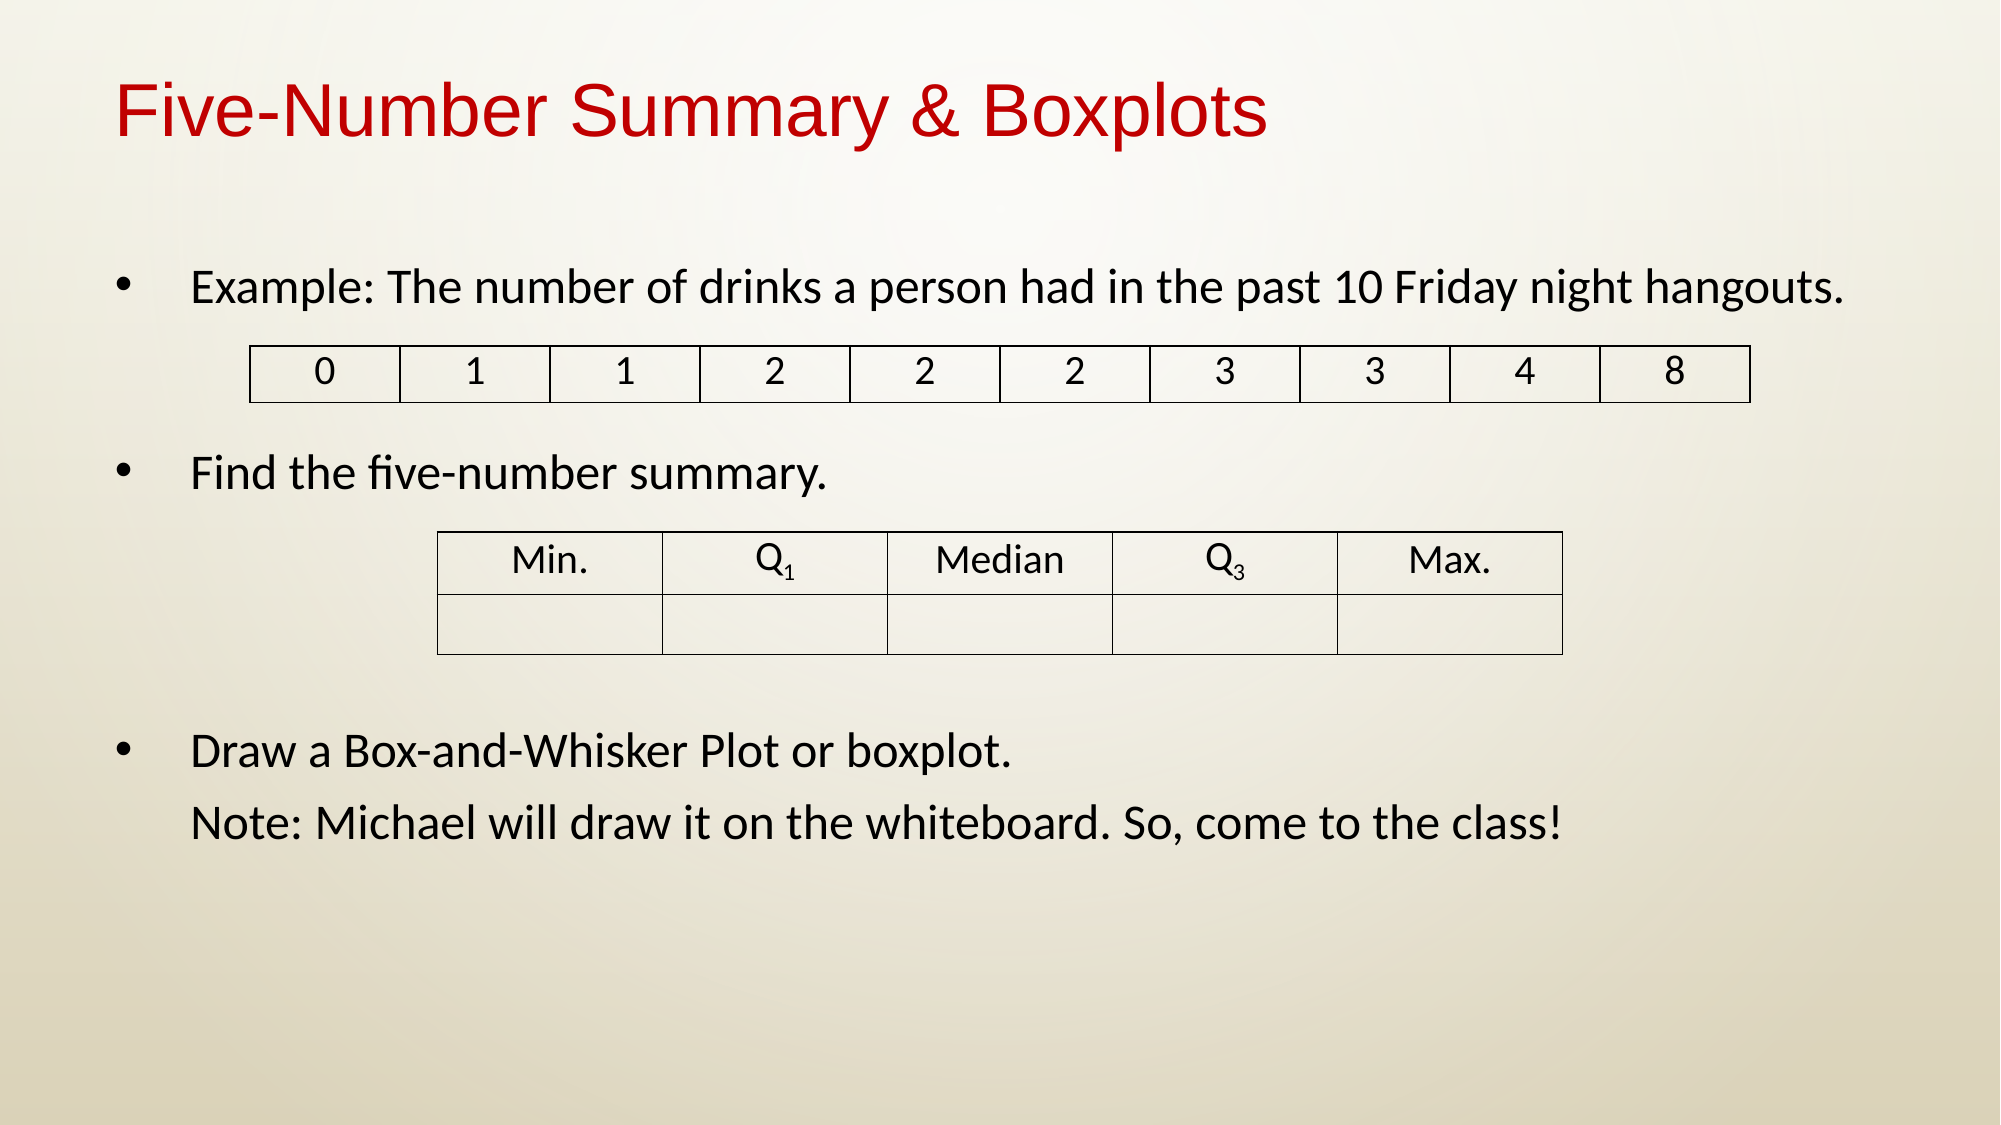

# Five-Number Summary & Boxplots
Example: The number of drinks a person had in the past 10 Friday night hangouts.

Find the five-number summary.

Draw a Box-and-Whisker Plot or boxplot.
Note: Michael will draw it on the whiteboard. So, come to the class!

| 0 | 1 | 1 | 2 | 2 | 2 | 3 | 3 | 4 | 8 |
| --- | --- | --- | --- | --- | --- | --- | --- | --- | --- |
| Min. | Q1 | Median | Q3 | Max. |
| --- | --- | --- | --- | --- |
|  |  |  |  |  |